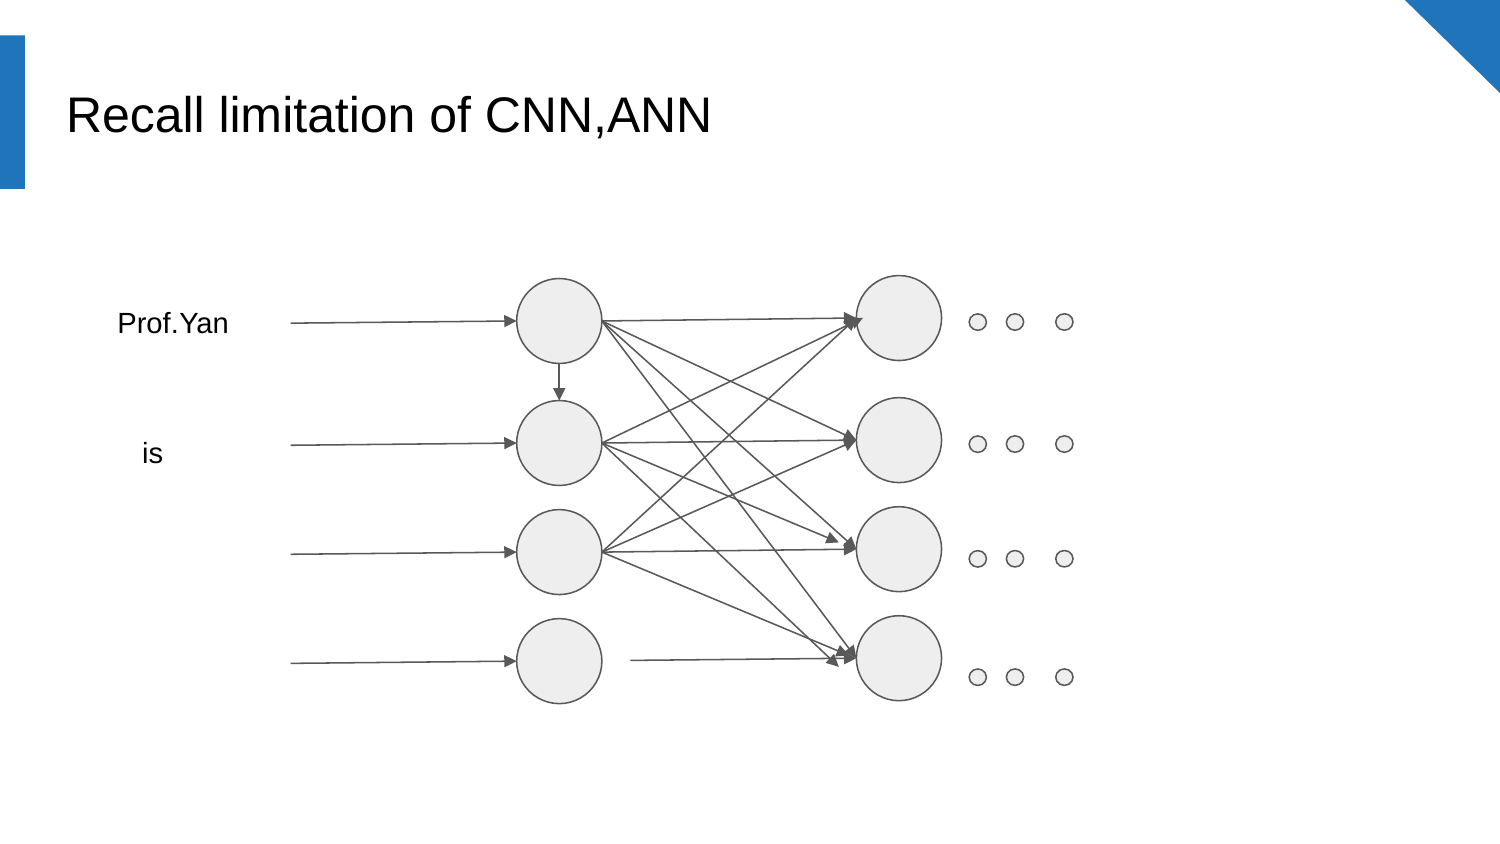

# Recall limitation of CNN,ANN

Prof.Yan

is